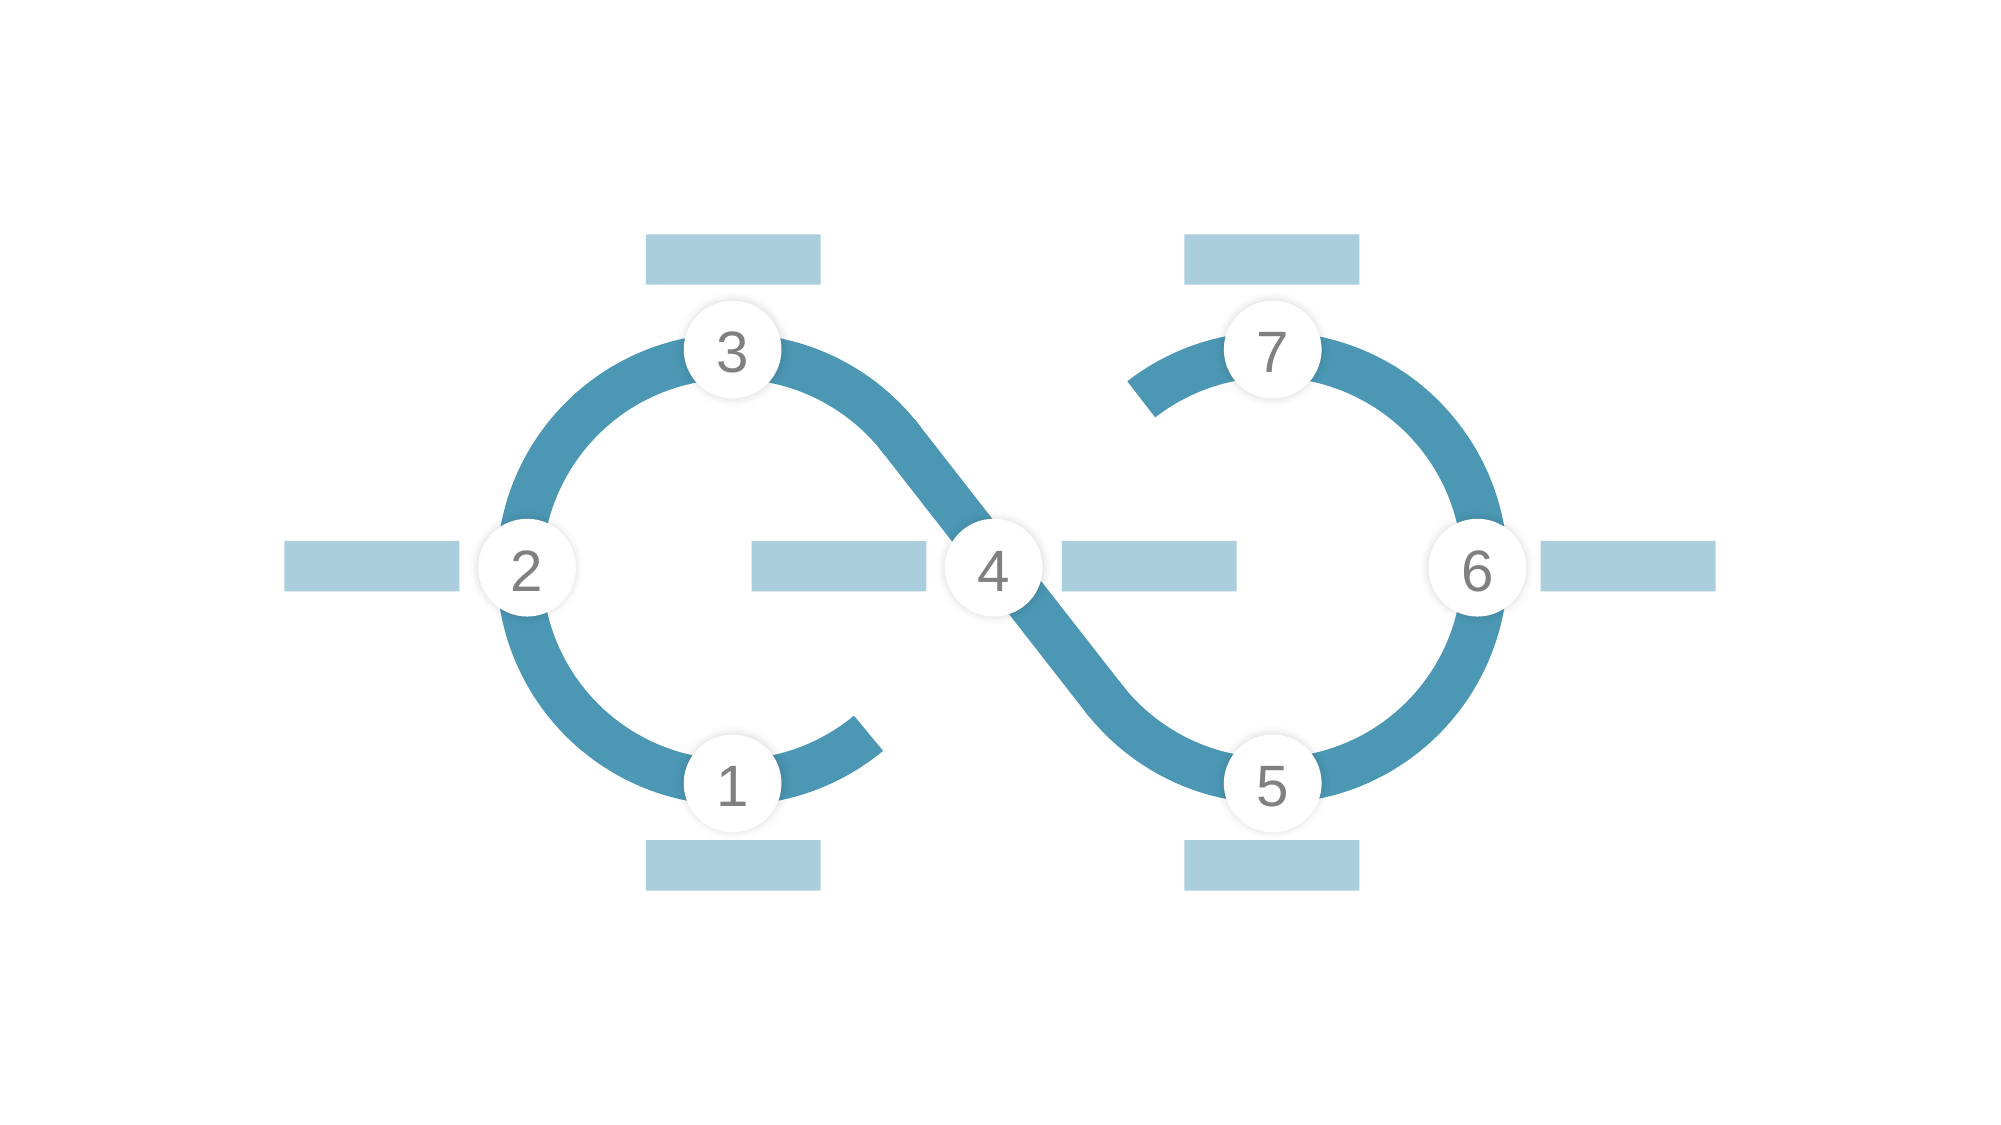

3
7

2
4
6
1
5